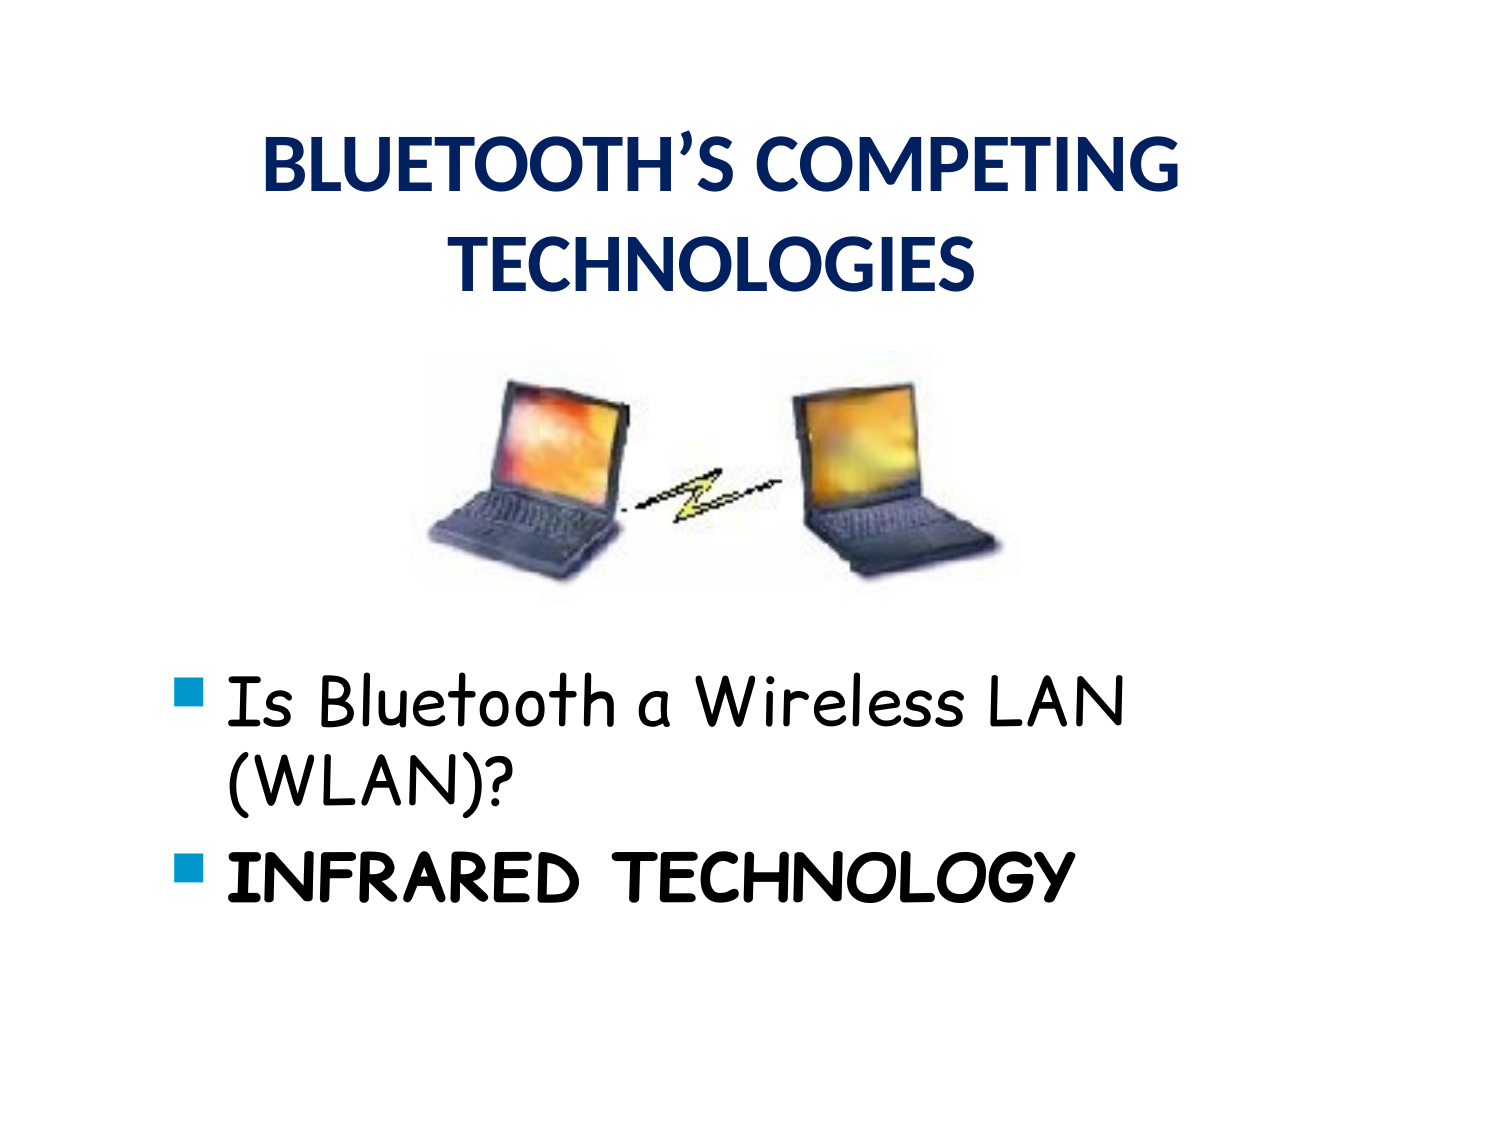

# BLUETOOTH’S COMPETING TECHNOLOGIES

Is Bluetooth a Wireless LAN  (WLAN)?
INFRARED TECHNOLOGY